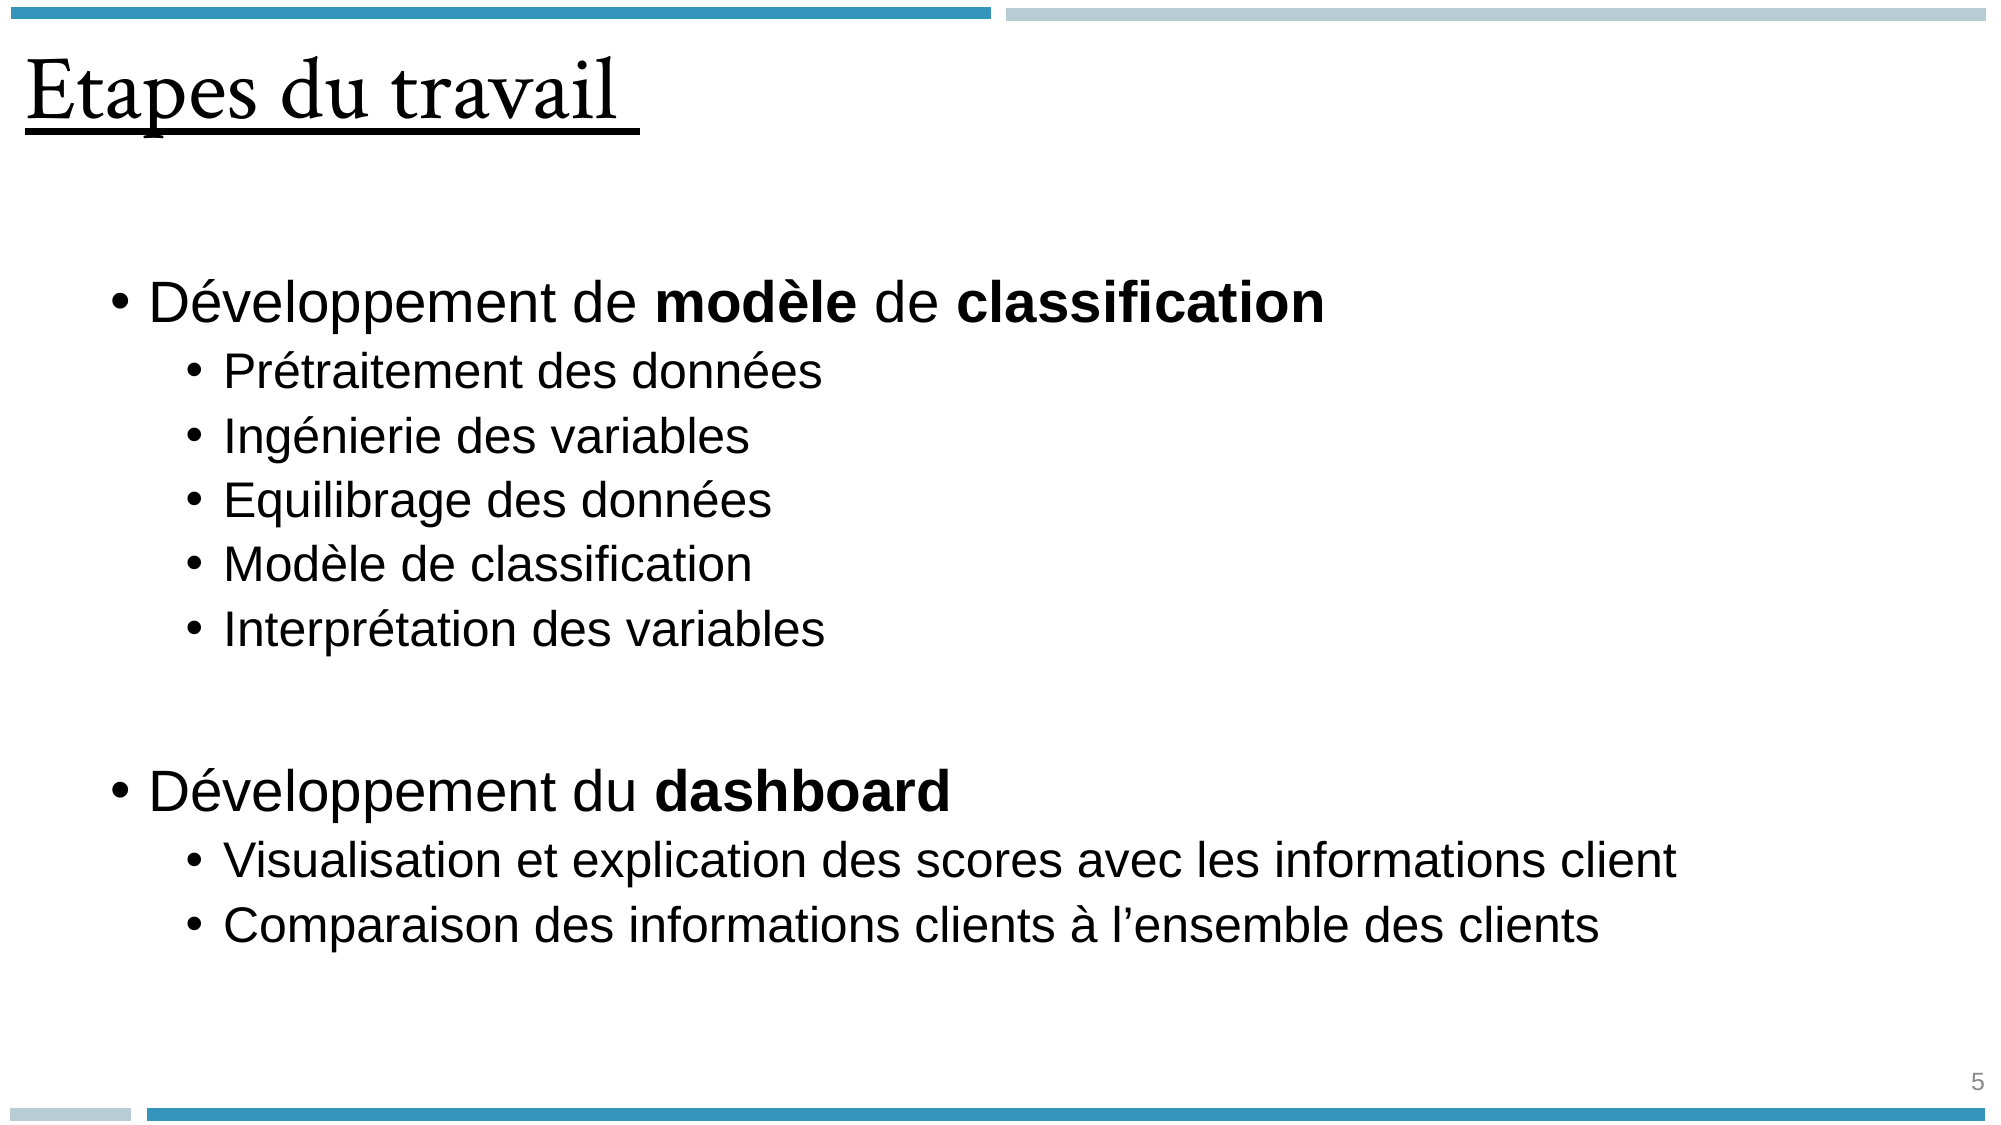

# Etapes du travail
Développement de modèle de classification
Prétraitement des données
Ingénierie des variables
Equilibrage des données
Modèle de classification
Interprétation des variables

Développement du dashboard
Visualisation et explication des scores avec les informations client
Comparaison des informations clients à l’ensemble des clients
5